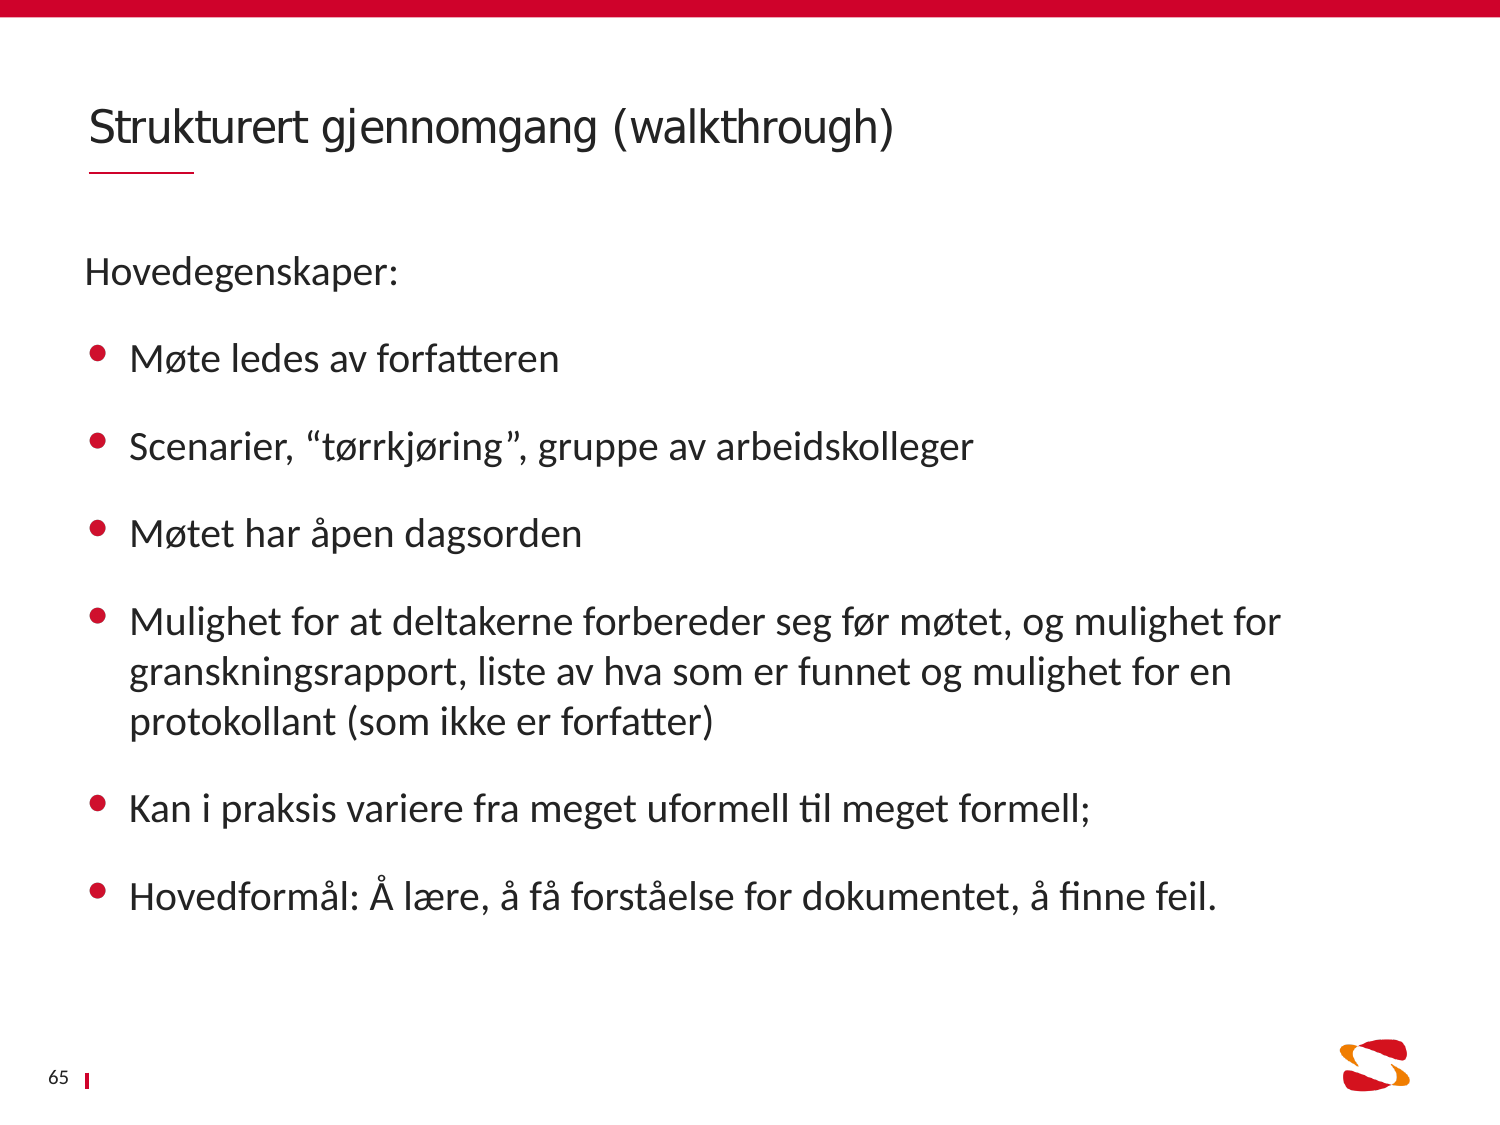

# Strukturert gjennomgang (walkthrough)
Hovedegenskaper:
Møte ledes av forfatteren
Scenarier, “tørrkjøring”, gruppe av arbeidskolleger
Møtet har åpen dagsorden
Mulighet for at deltakerne forbereder seg før møtet, og mulighet for granskningsrapport, liste av hva som er funnet og mulighet for en protokollant (som ikke er forfatter)
Kan i praksis variere fra meget uformell til meget formell;
Hovedformål: Å lære, å få forståelse for dokumentet, å finne feil.

65